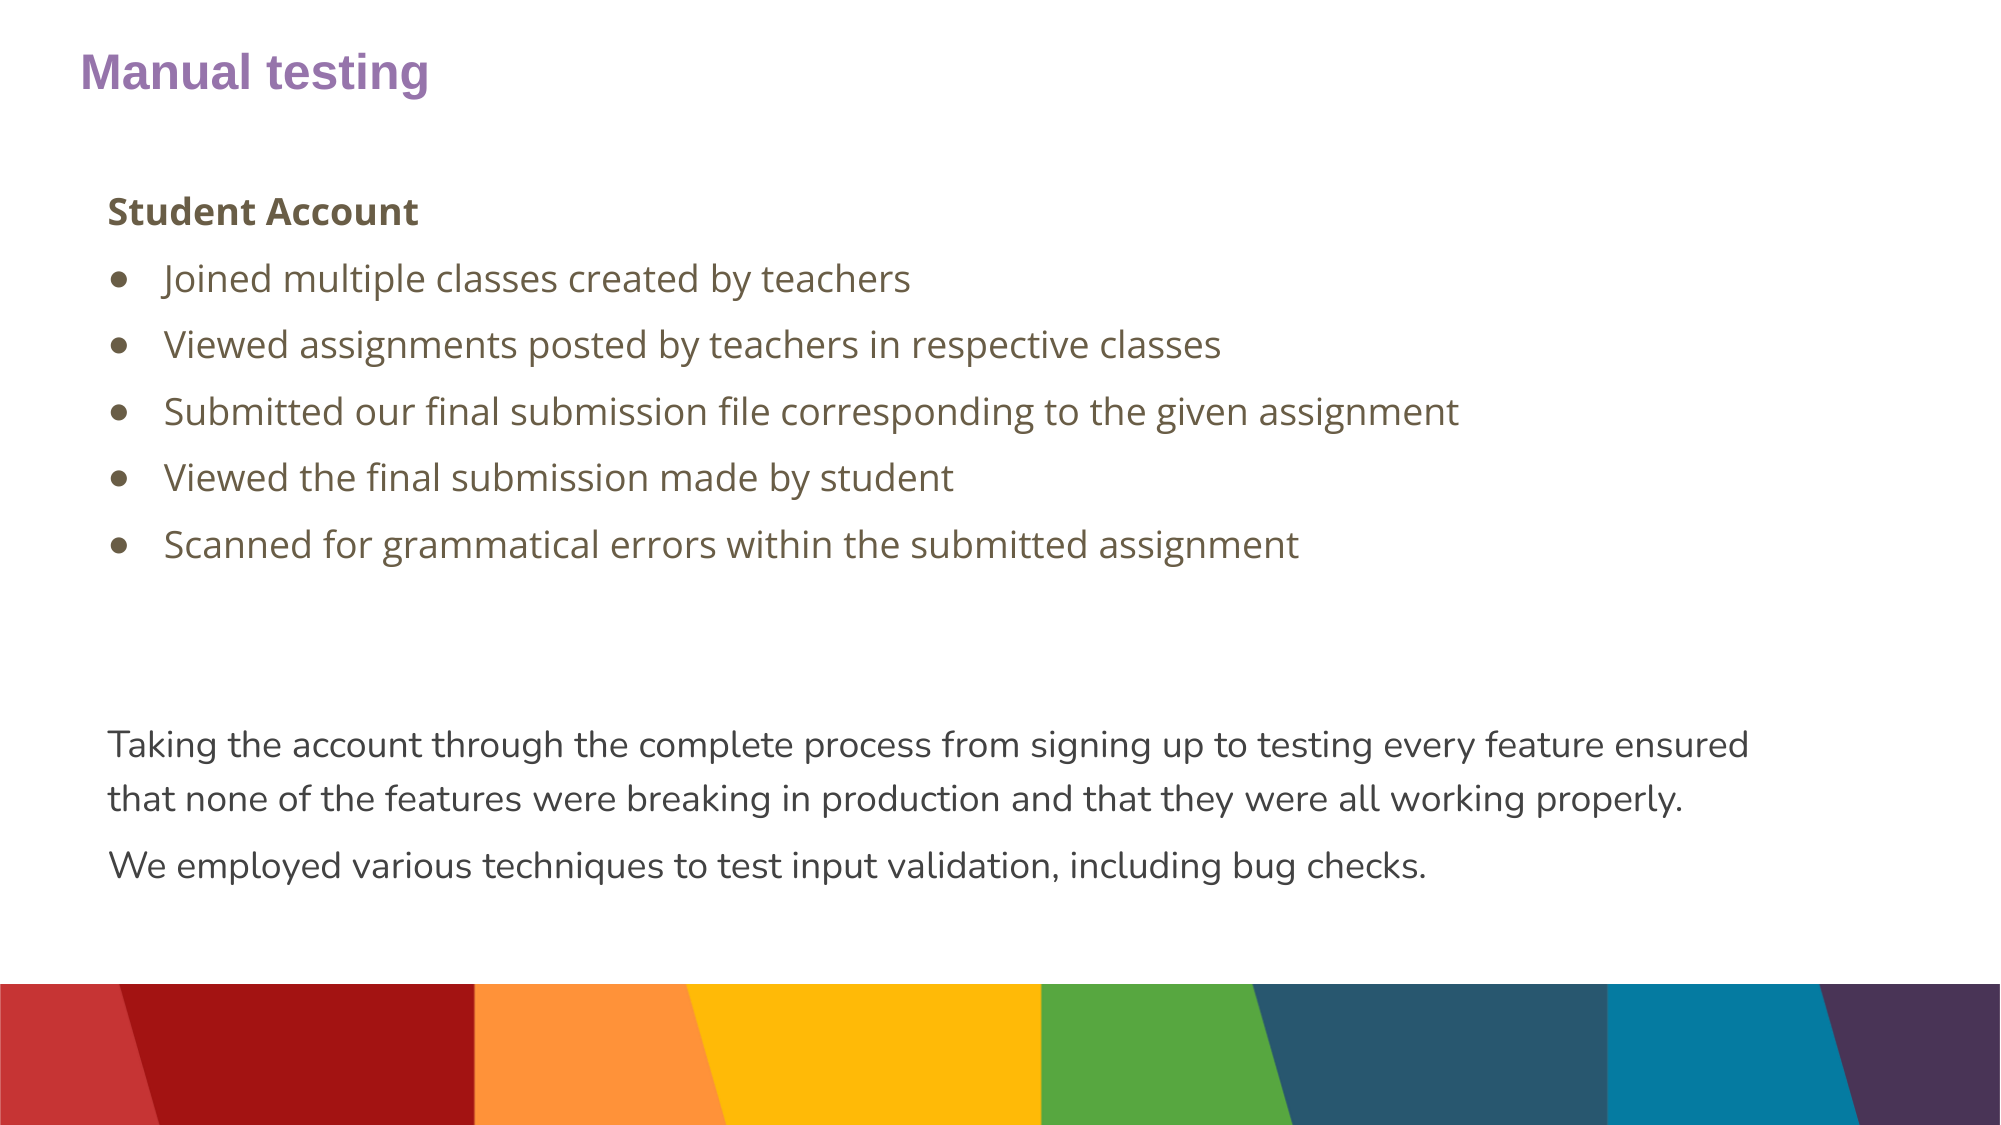

Manual testing

Student Account
Joined multiple classes created by teachers
Viewed assignments posted by teachers in respective classes
Submitted our final submission file corresponding to the given assignment
Viewed the final submission made by student
Scanned for grammatical errors within the submitted assignment

Taking the account through the complete process from signing up to testing every feature ensured that none of the features were breaking in production and that they were all working properly.
We employed various techniques to test input validation, including bug checks.